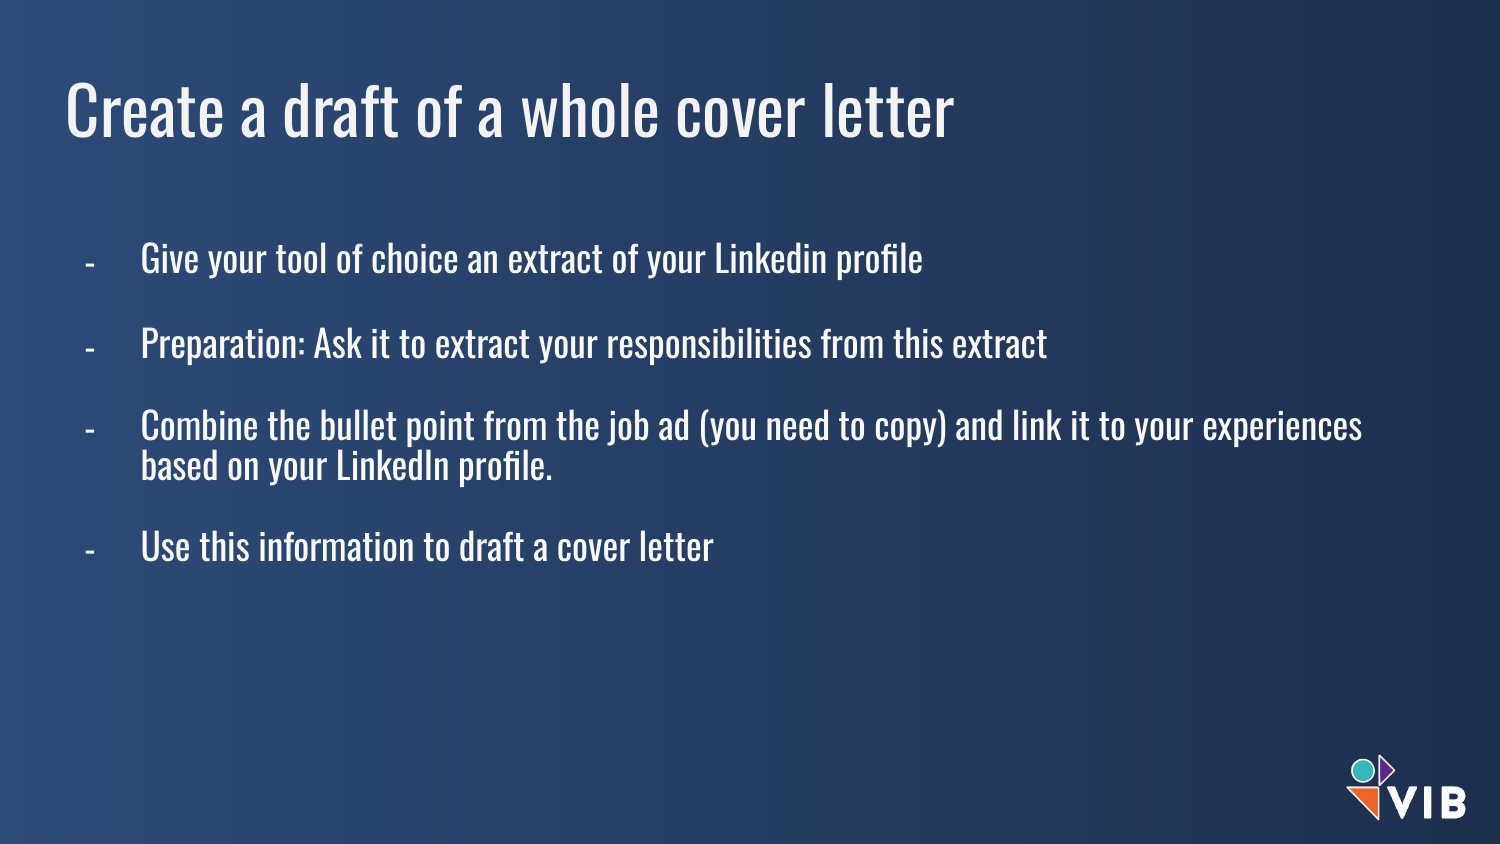

Create a draft of a whole cover letter
Give your tool of choice an extract of your Linkedin profile
Preparation: Ask it to extract your responsibilities from this extract
Combine the bullet point from the job ad (you need to copy) and link it to your experiences based on your LinkedIn profile.
Use this information to draft a cover letter